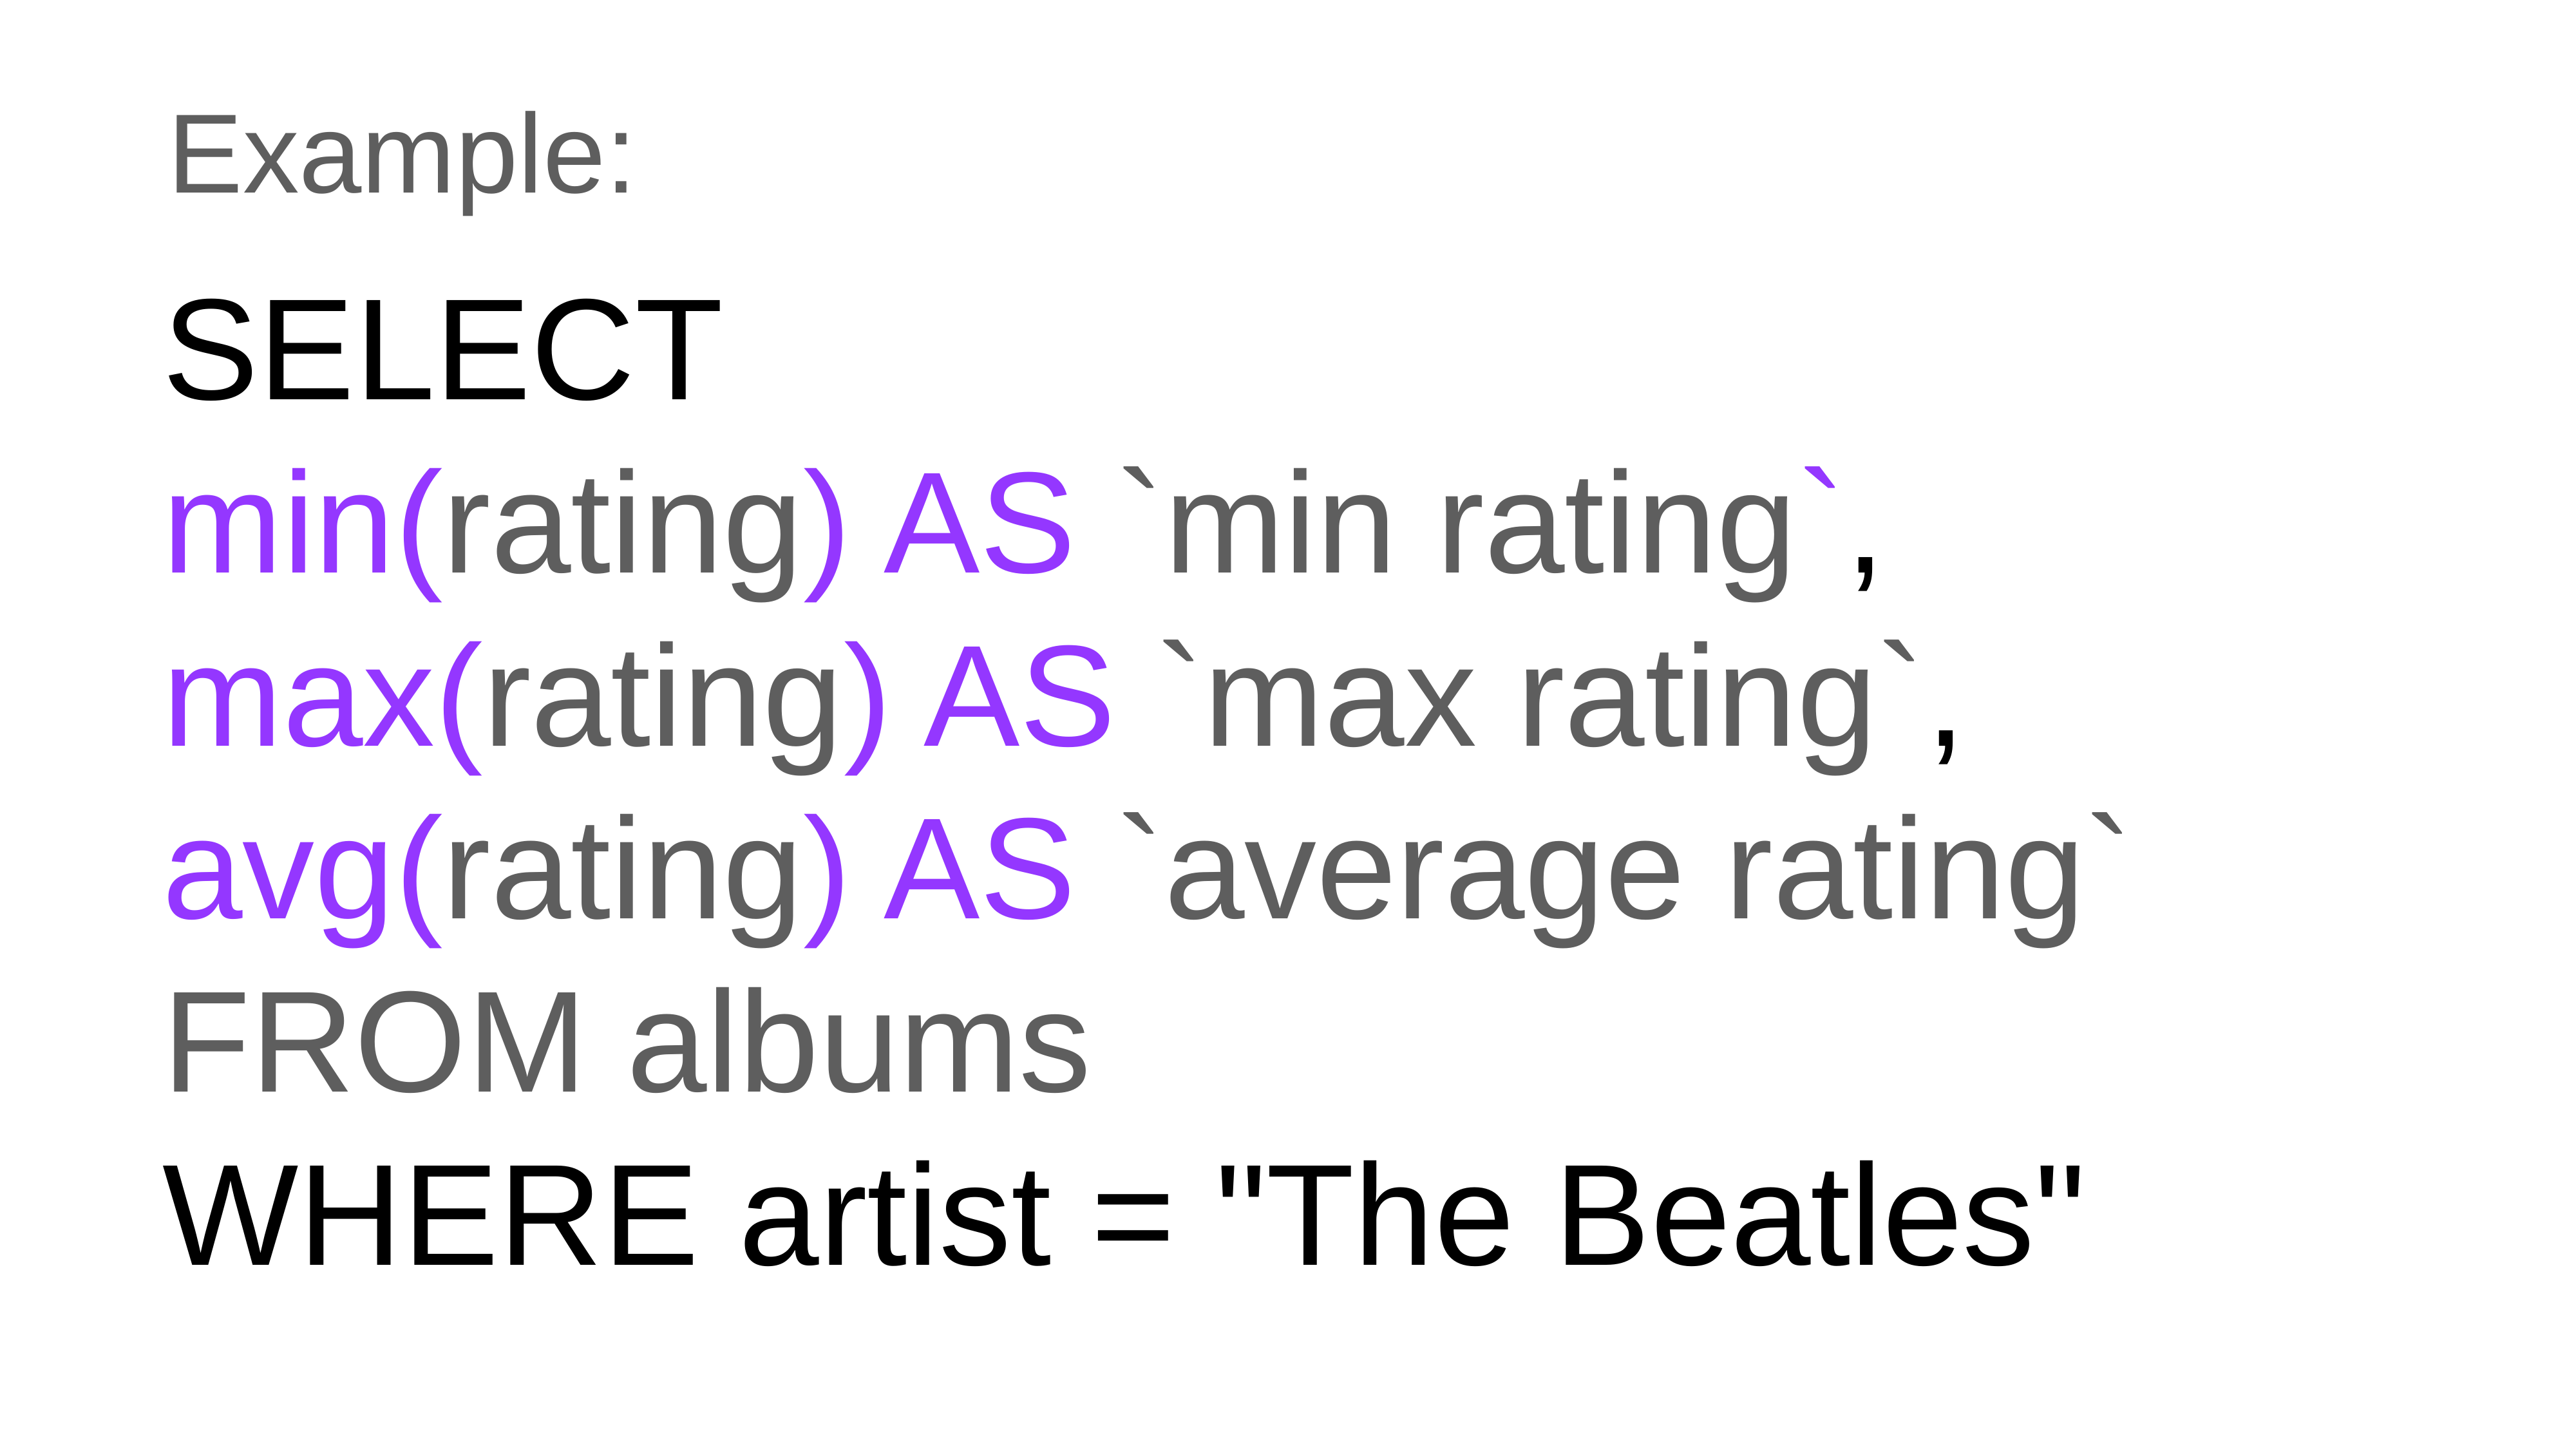

Example:
SELECT
min(rating) AS `min rating`,
max(rating) AS `max rating`,
avg(rating) AS `average rating`
FROM albums
WHERE artist = "The Beatles"